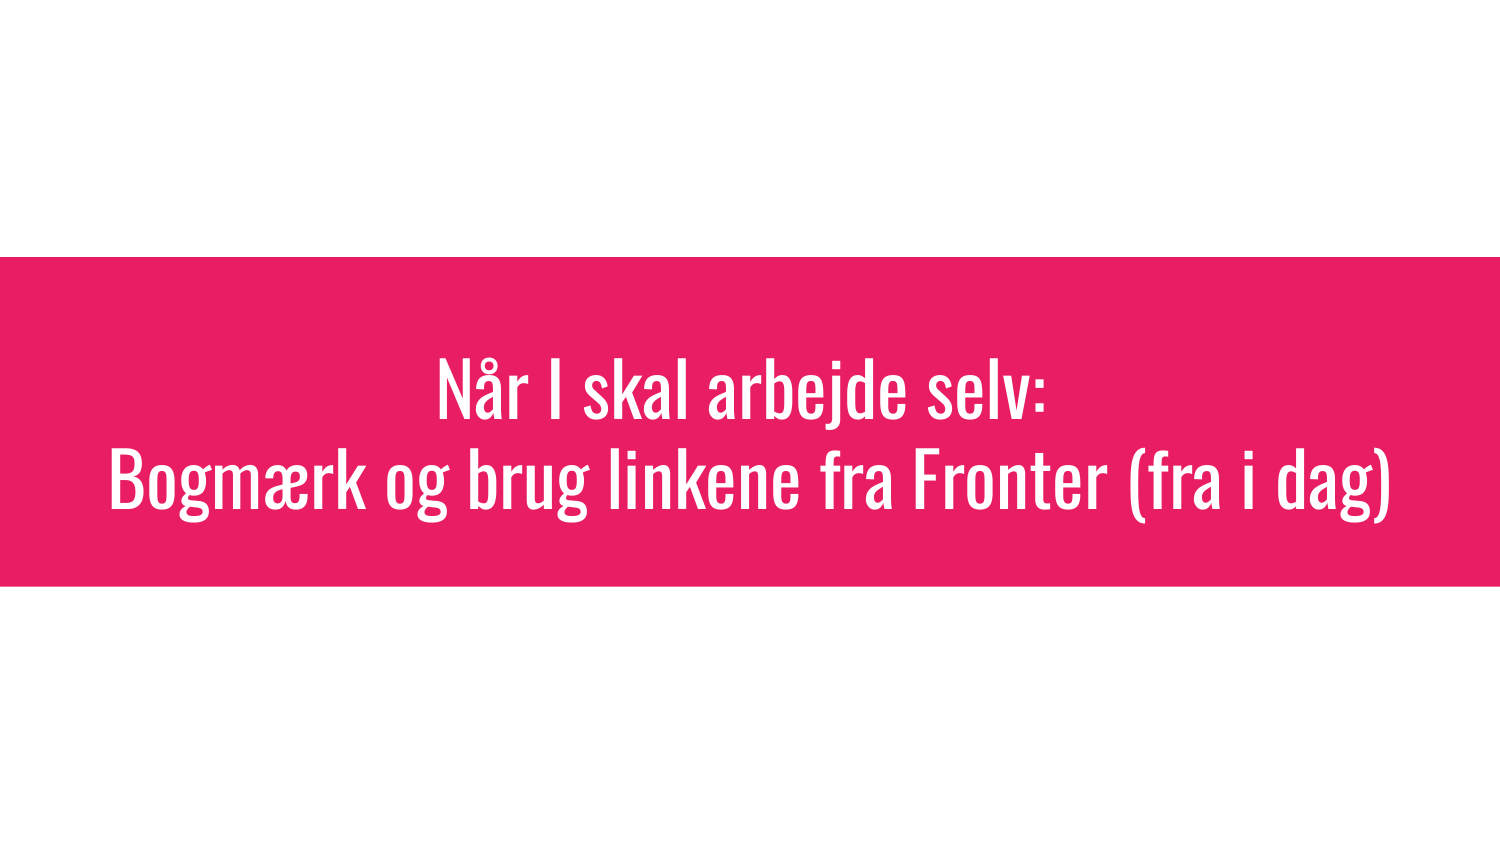

# Når I skal arbejde selv: Bogmærk og brug linkene fra Fronter (fra i dag)